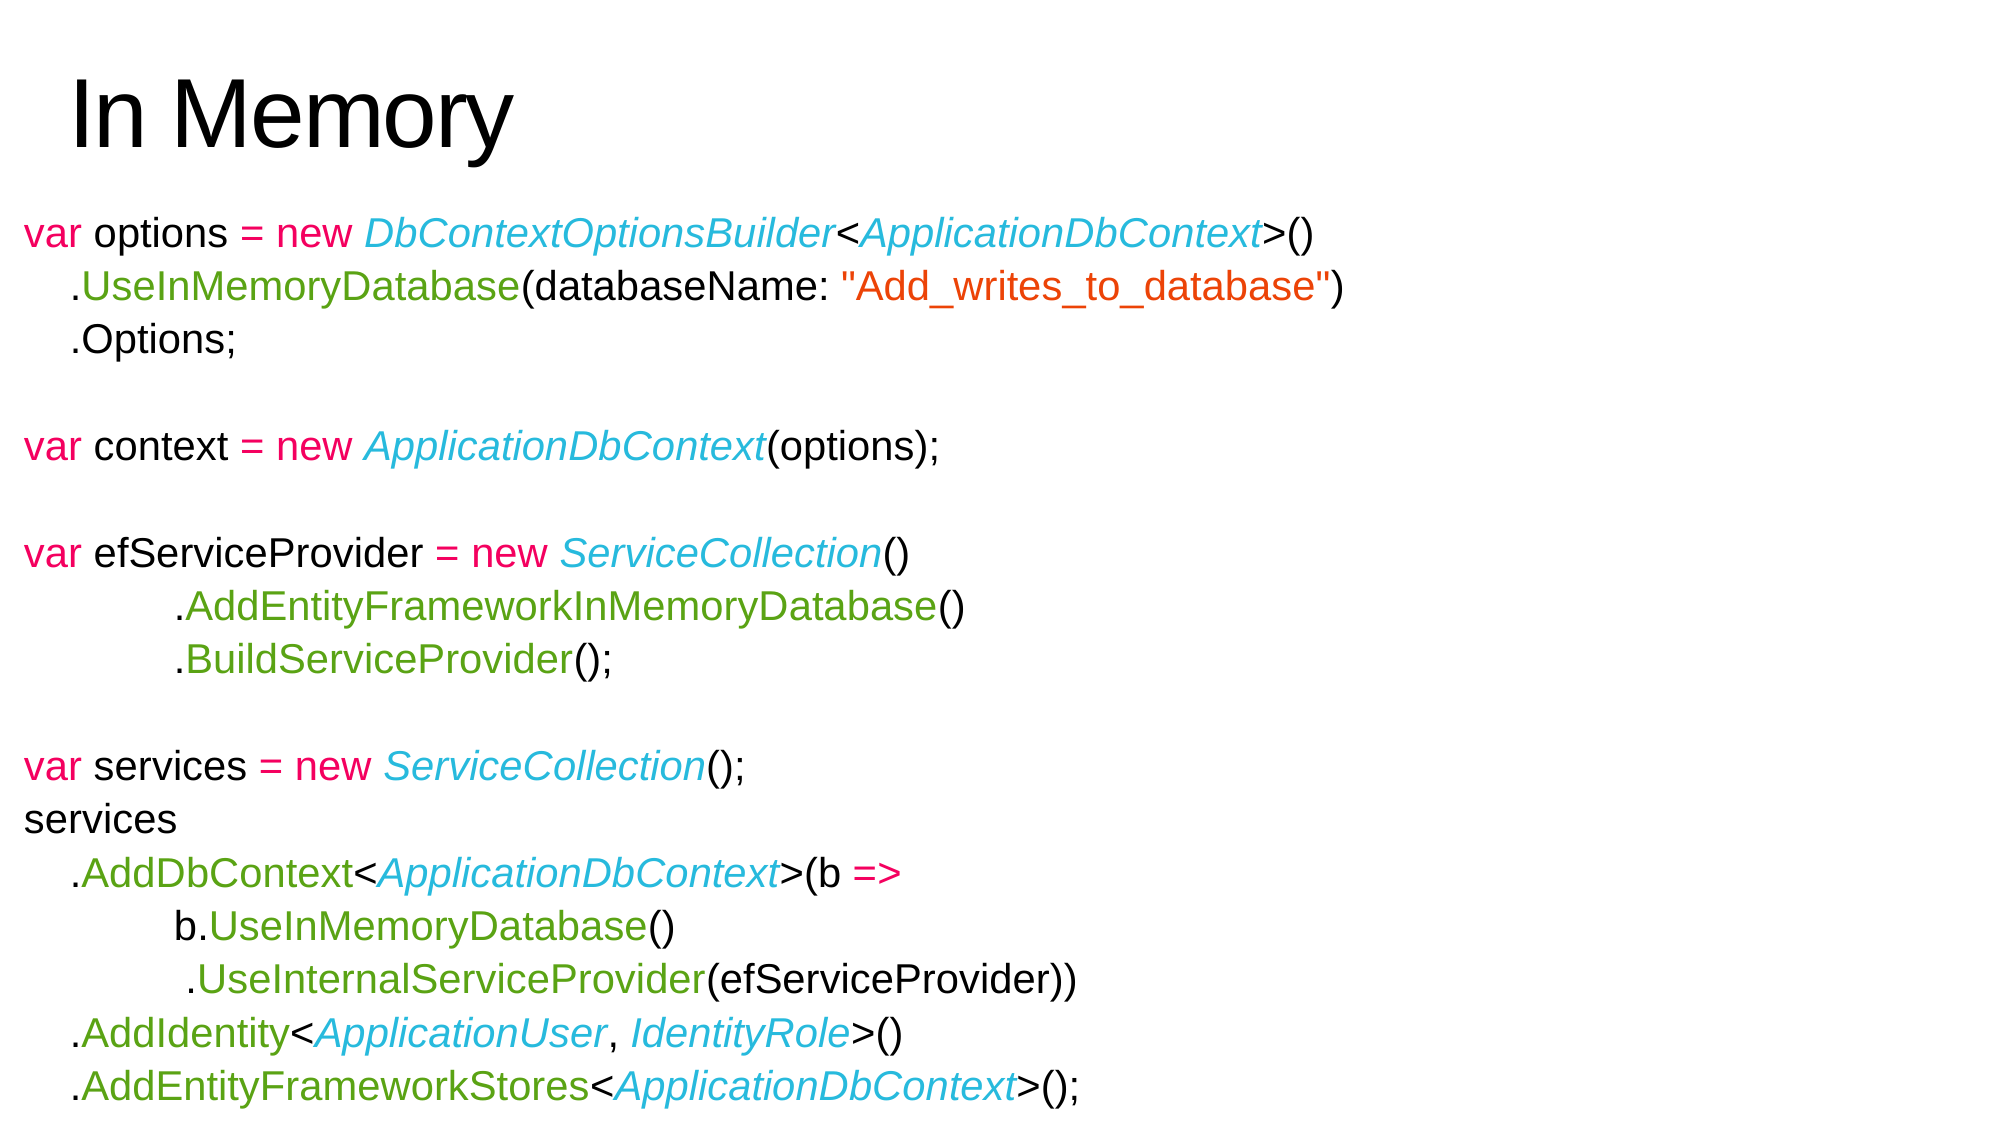

# In Memory
var options = new DbContextOptionsBuilder<ApplicationDbContext>()
    .UseInMemoryDatabase(databaseName: "Add_writes_to_database")
    .Options;

var context = new ApplicationDbContext(options);

var efServiceProvider = new ServiceCollection()
	.AddEntityFrameworkInMemoryDatabase()
	.BuildServiceProvider();

var services = new ServiceCollection();
services
    .AddDbContext<ApplicationDbContext>(b =>
	b.UseInMemoryDatabase()
	 .UseInternalServiceProvider(efServiceProvider))
    .AddIdentity<ApplicationUser, IdentityRole>()
    .AddEntityFrameworkStores<ApplicationDbContext>();